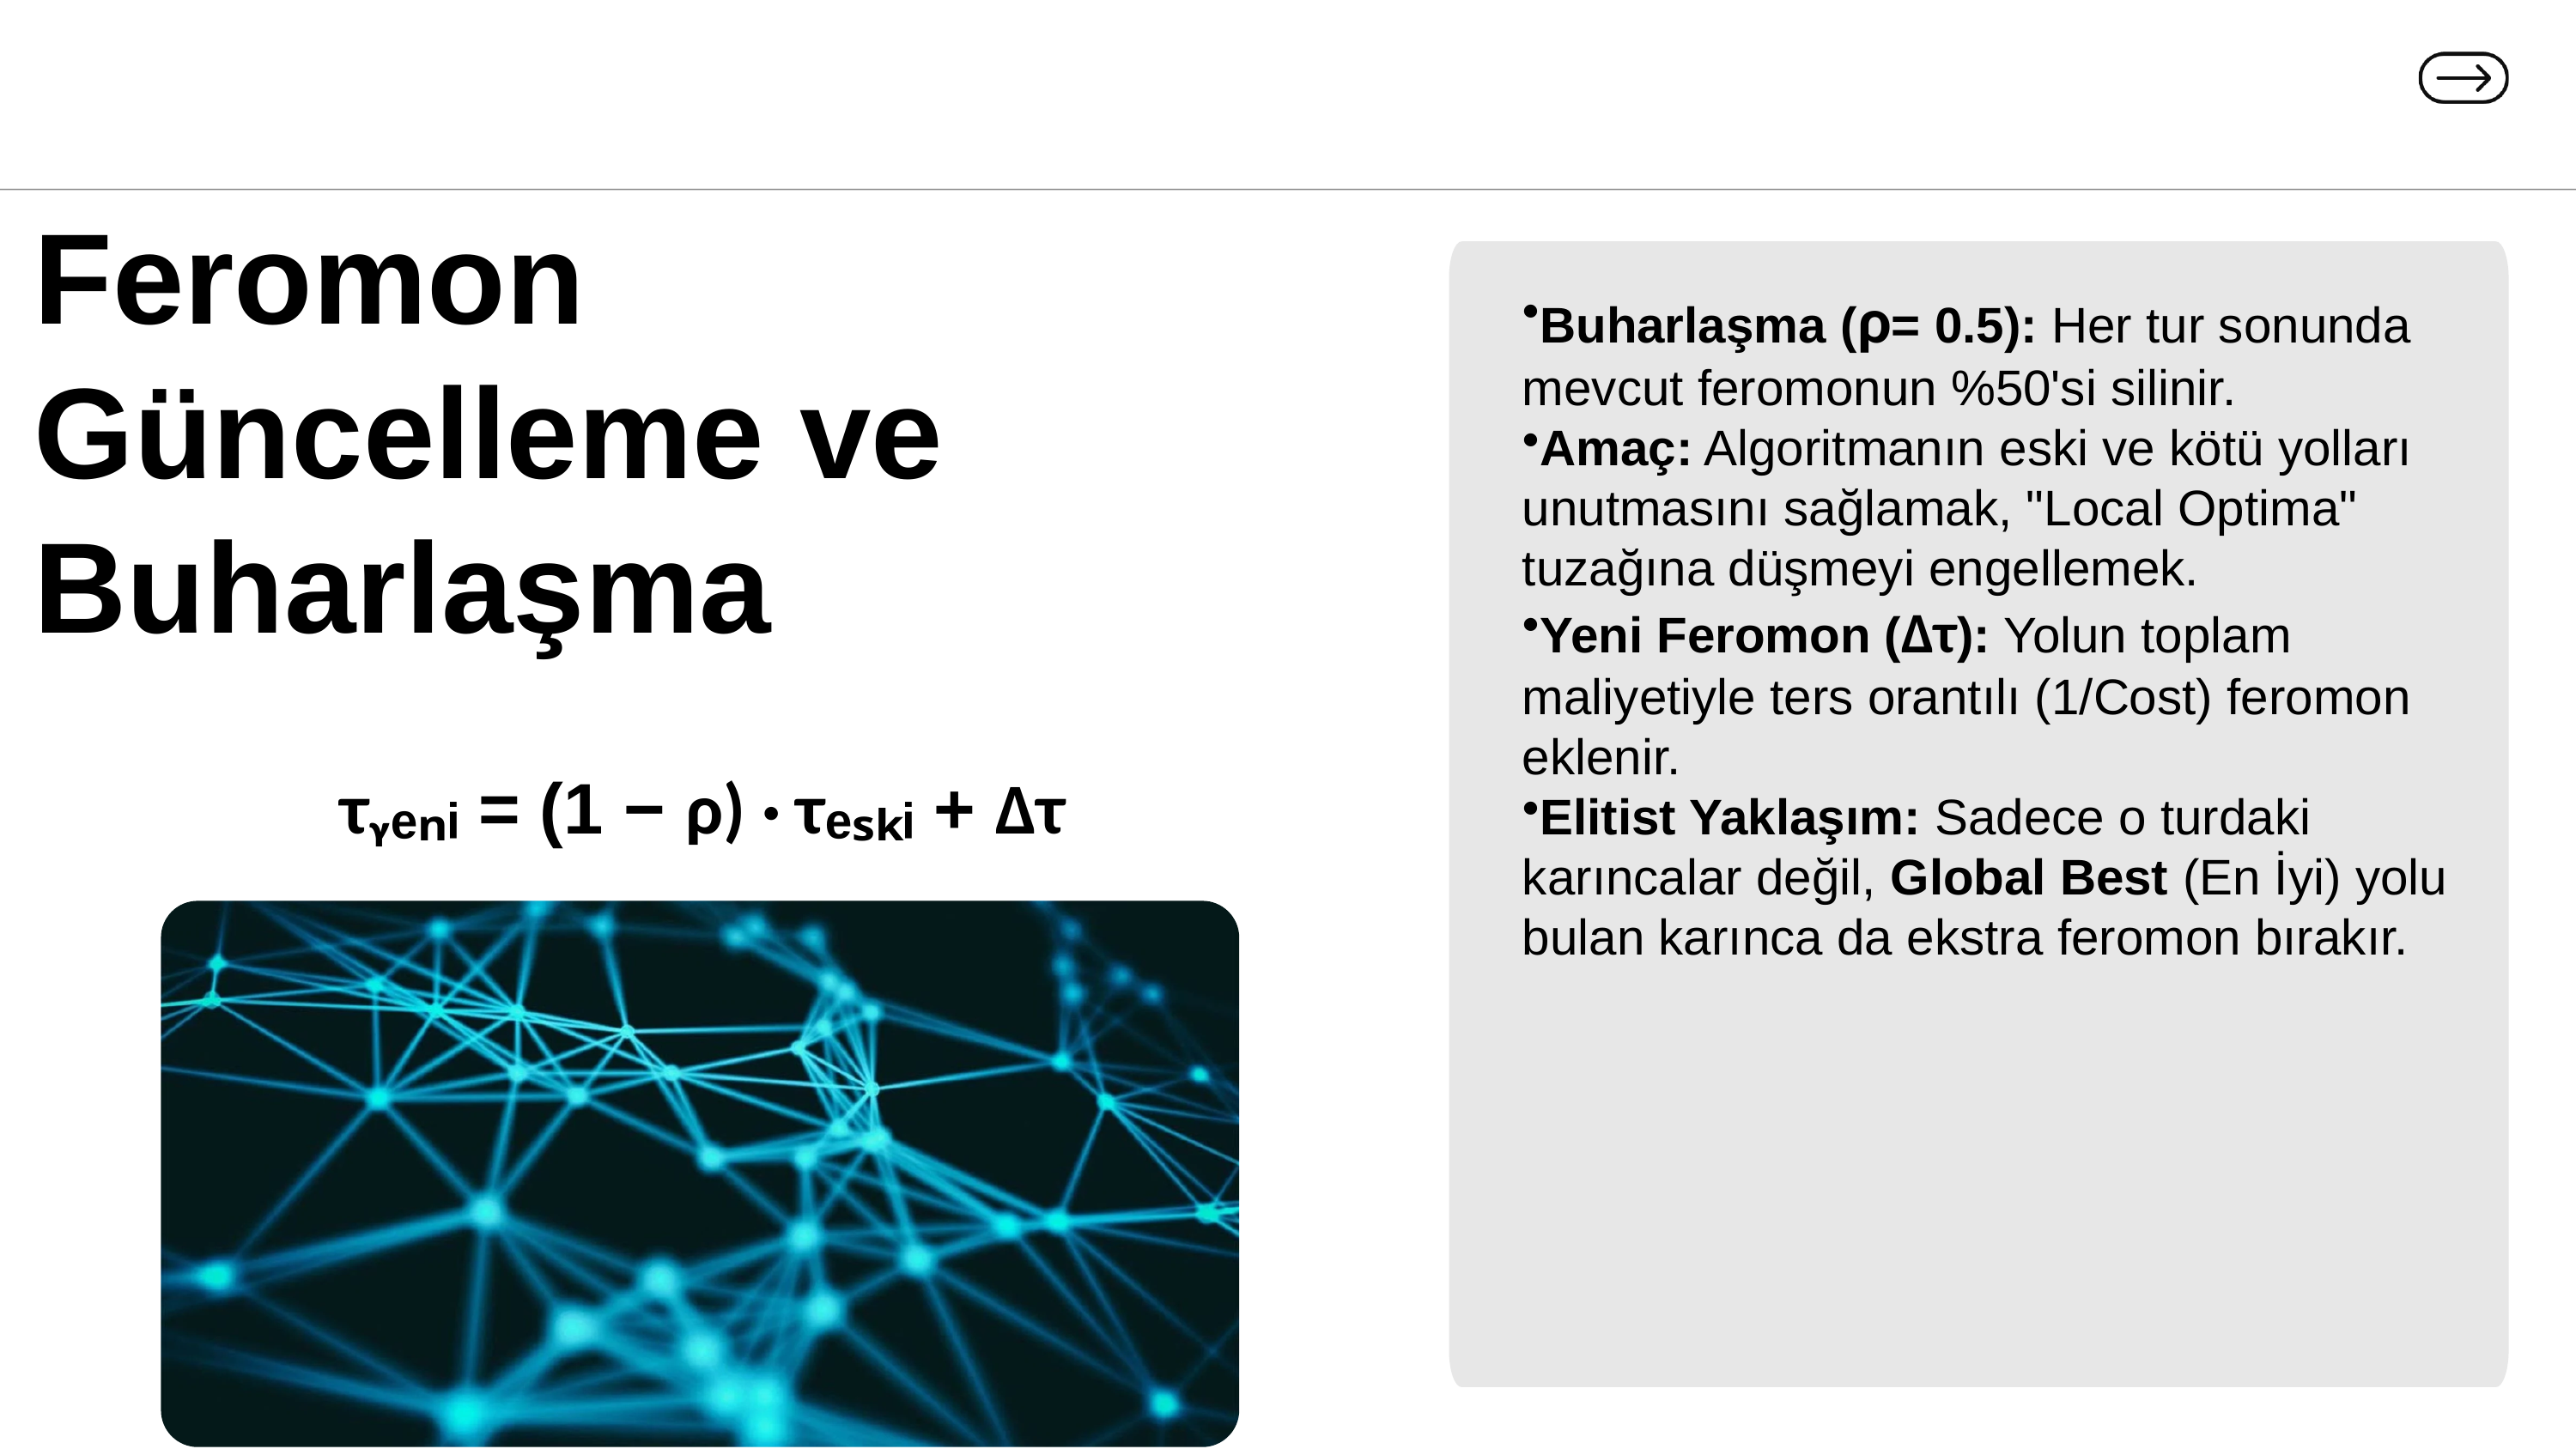

Feromon Güncelleme ve Buharlaşma

Buharlaşma (ρ= 0.5): Her tur sonunda mevcut feromonun %50'si silinir.
Amaç: Algoritmanın eski ve kötü yolları unutmasını sağlamak, "Local Optima" tuzağına düşmeyi engellemek.
Yeni Feromon (Δτ): Yolun toplam maliyetiyle ters orantılı (1/Cost) feromon eklenir.
Elitist Yaklaşım: Sadece o turdaki karıncalar değil, Global Best (En İyi) yolu bulan karınca da ekstra feromon bırakır.
τᵧₑₙᵢ = (1 − ρ) · τₑₛₖᵢ + Δτ

buharlama